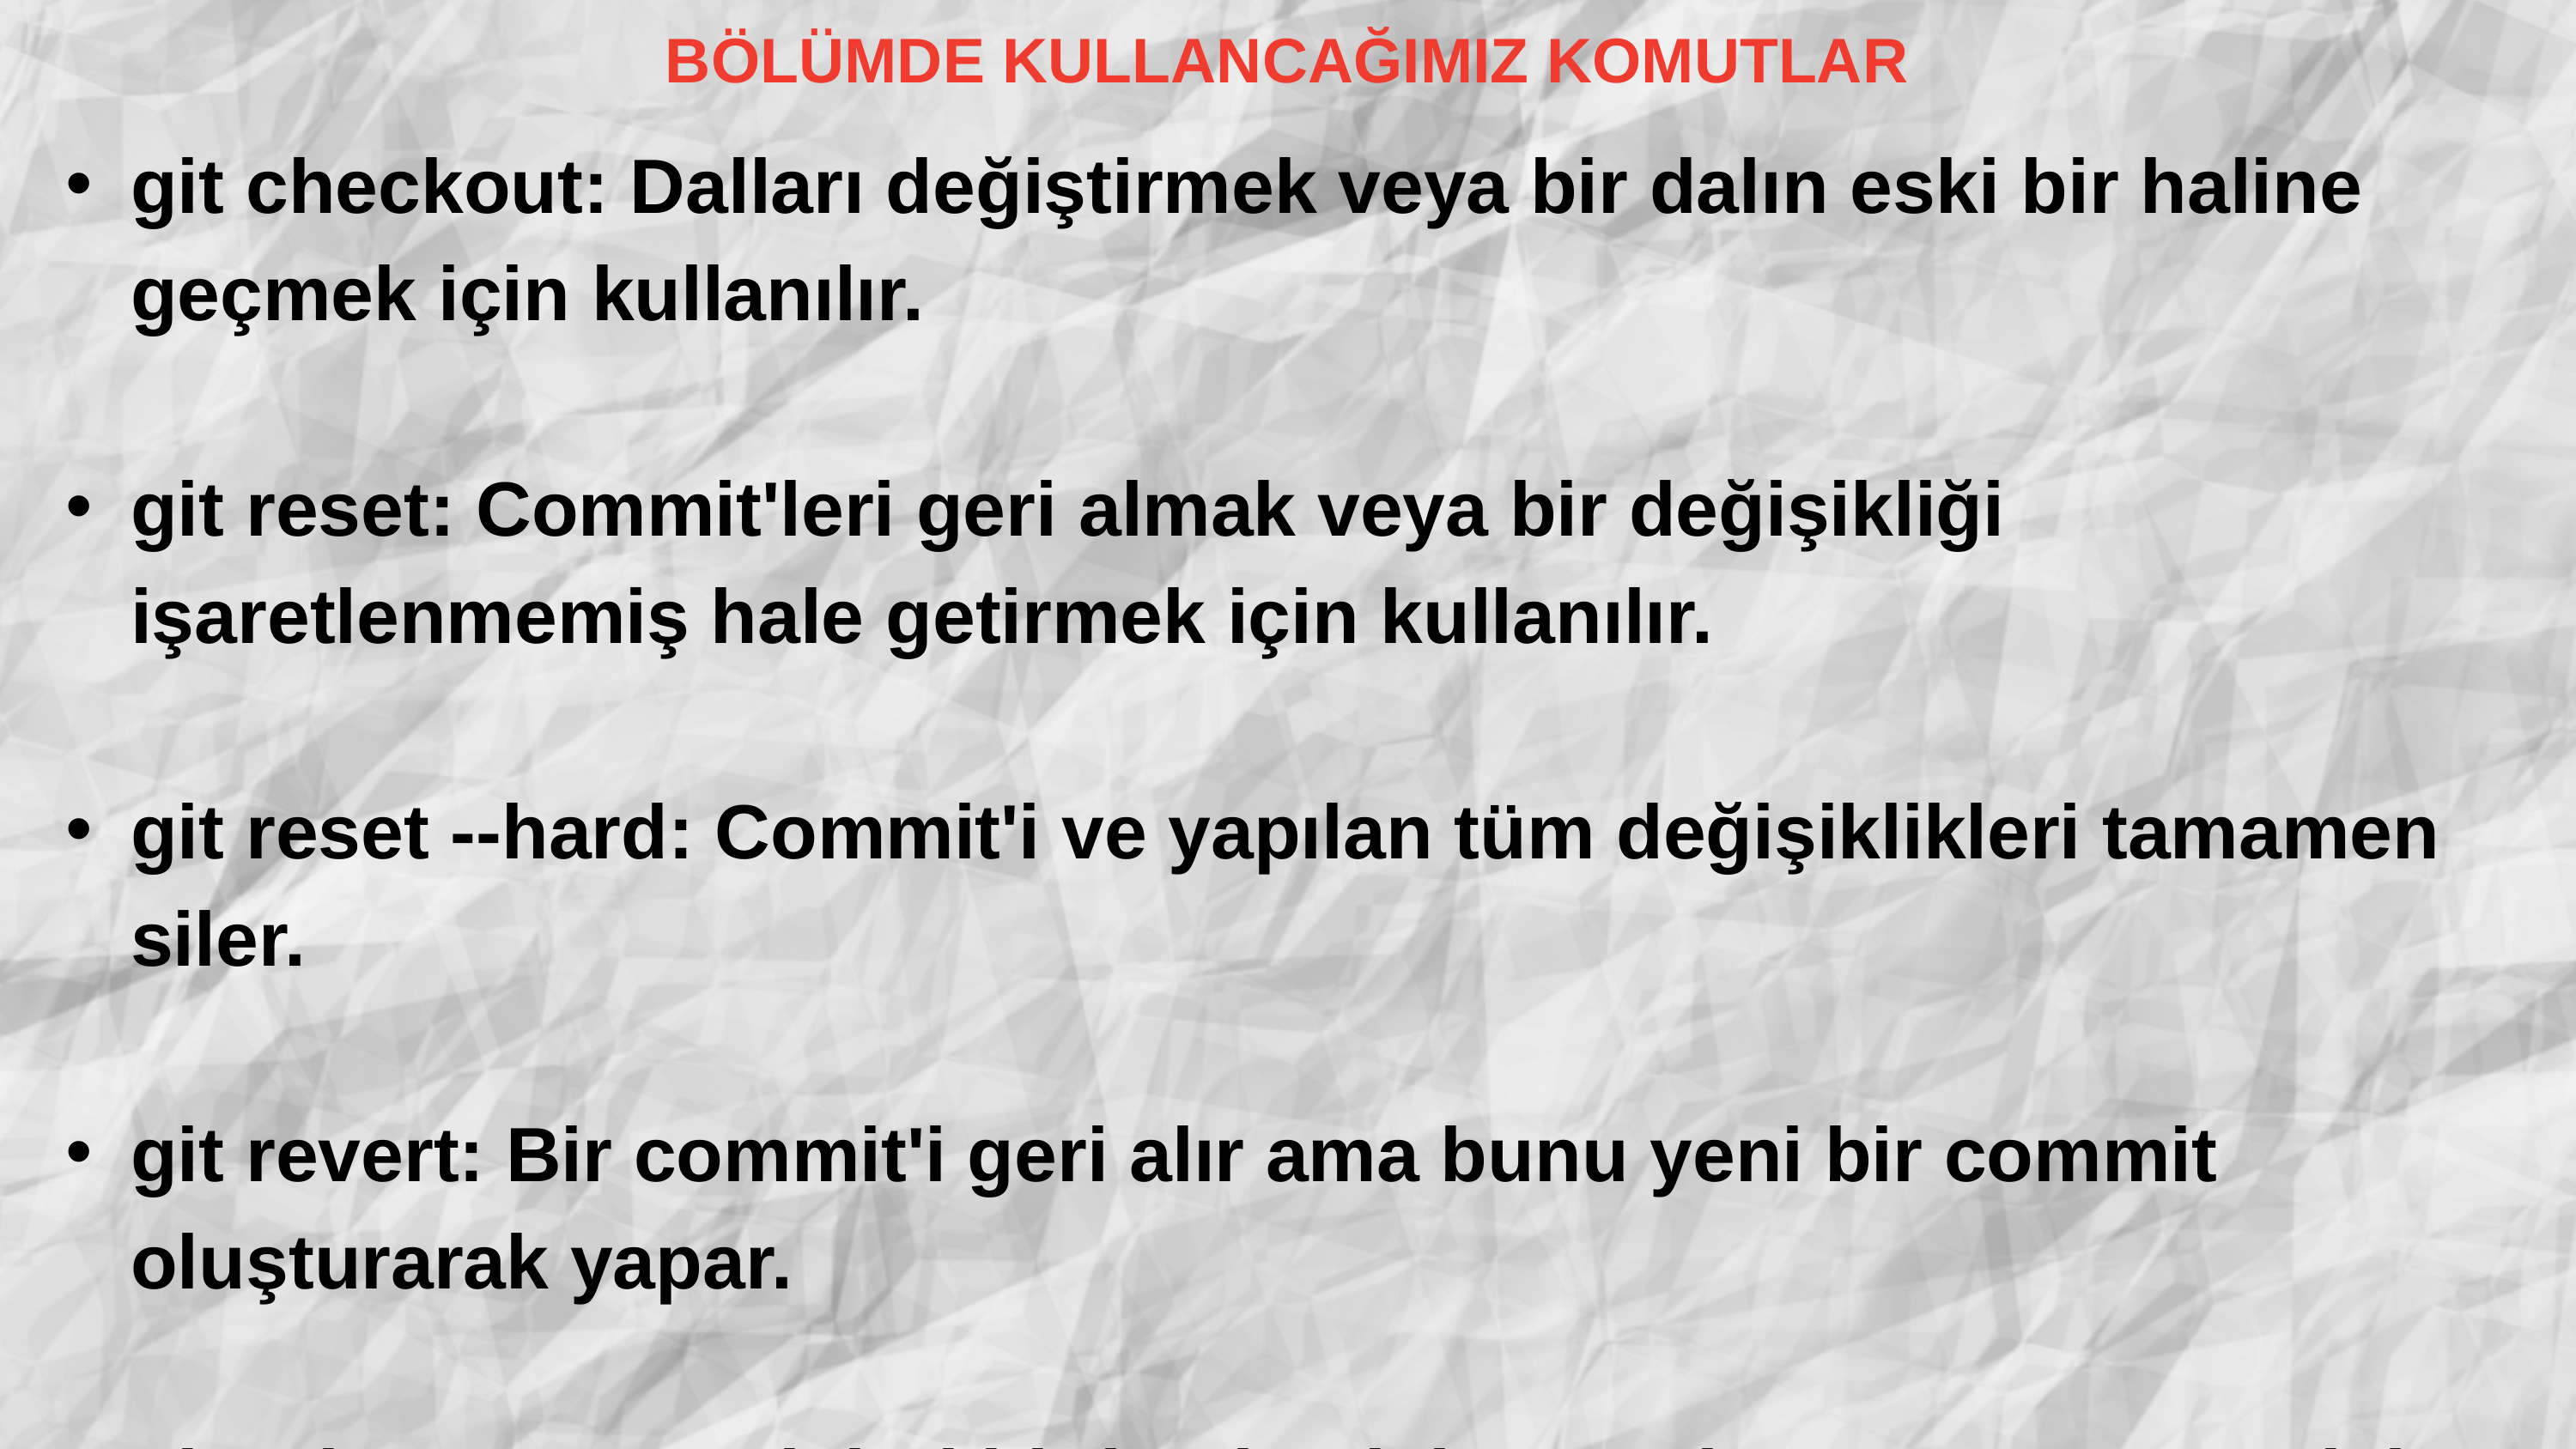

BÖLÜMDE KULLANCAĞIMIZ KOMUTLAR
git checkout: Dalları değiştirmek veya bir dalın eski bir haline geçmek için kullanılır.

git reset: Commit'leri geri almak veya bir değişikliği işaretlenmemiş hale getirmek için kullanılır.

git reset --hard: Commit'i ve yapılan tüm değişiklikleri tamamen siler.

git revert: Bir commit'i geri alır ama bunu yeni bir commit oluşturarak yapar.

git rebase: Commit'leri bir başka dalın üzerine taşır ve geçmişi temizler.